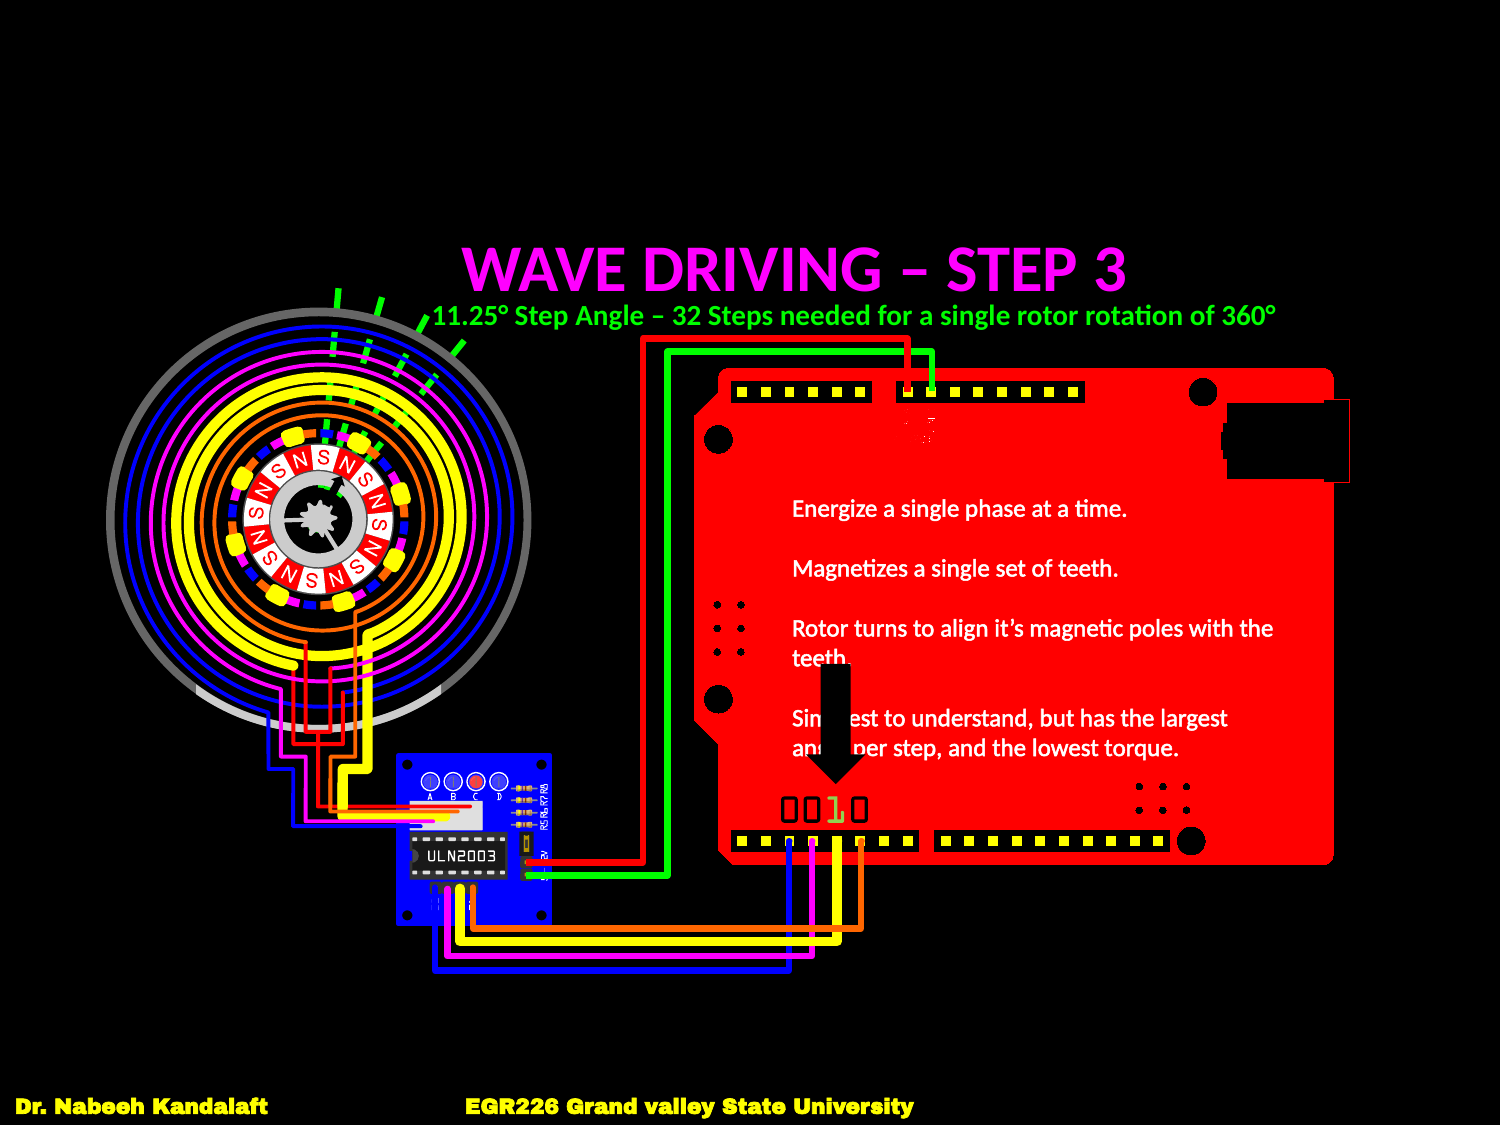

# WAVE DRIVING – STEP 3

11.25° Step Angle – 32 Steps needed for a single rotor rotation of 360°

Energize a single phase at a time.
Magnetizes a single set of teeth.
Rotor turns to align it’s magnetic poles with the teeth.

Simplest to understand, but has the largest angle per step, and the lowest torque.

Dr. Nabeeh Kandalaft		EGR226 Grand valley State University